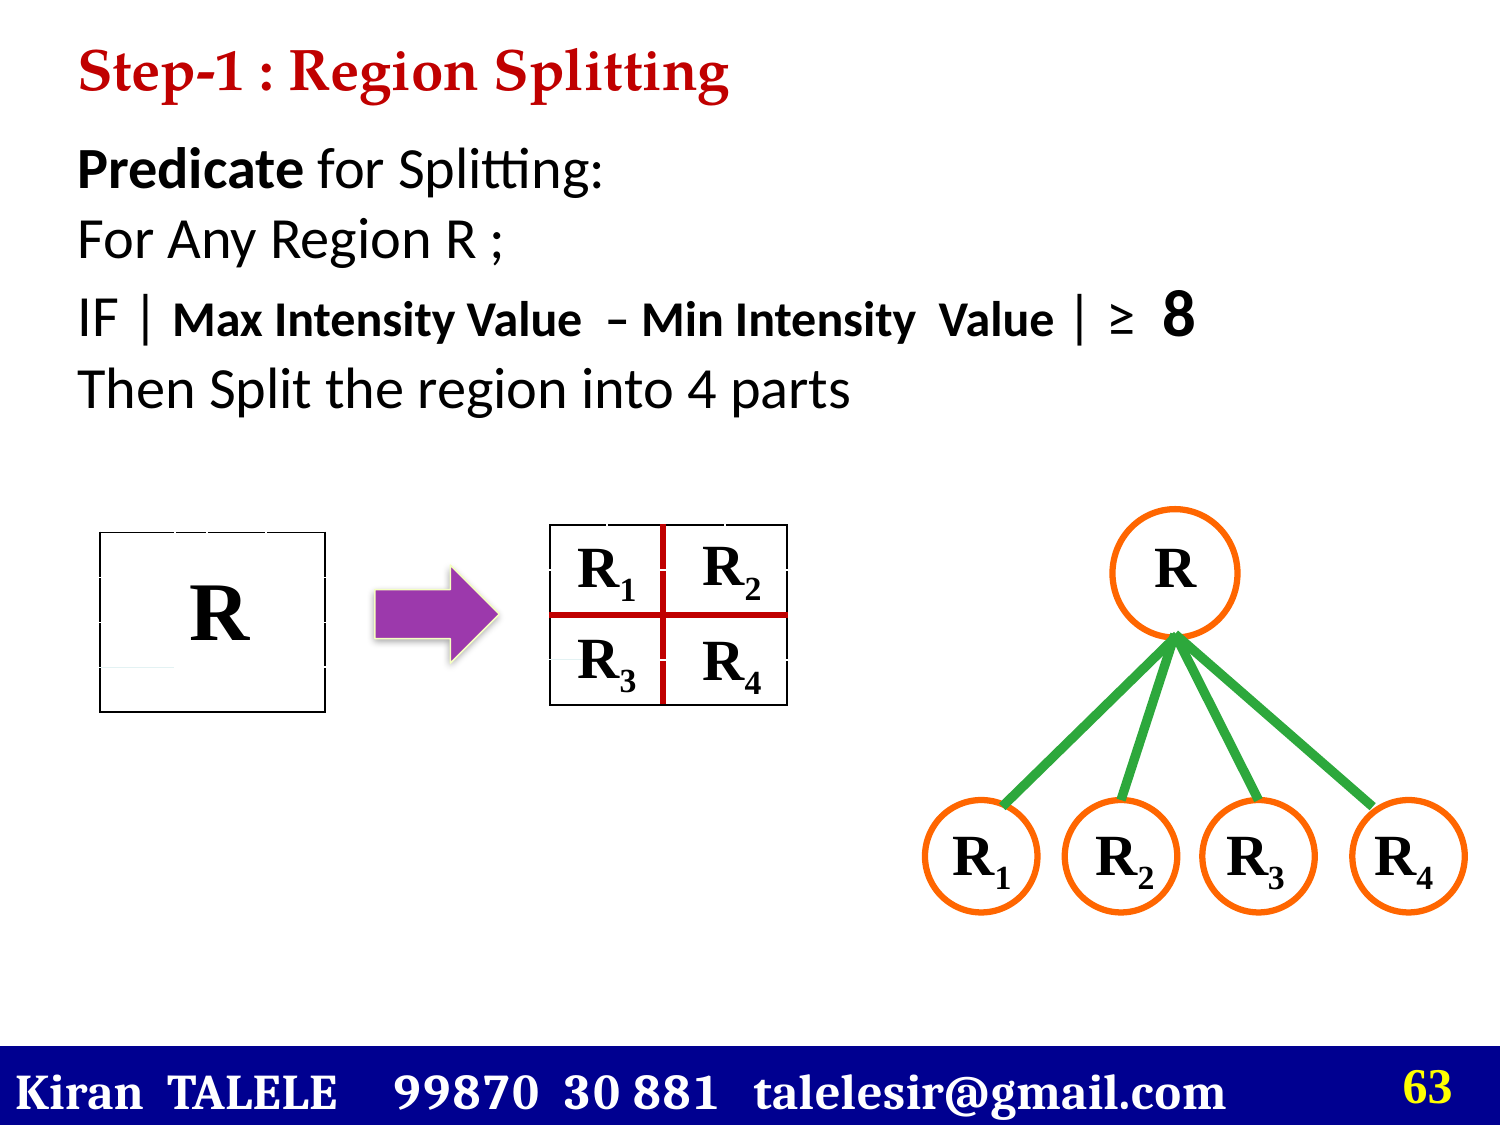

Step-1 : Region Splitting
Predicate for Splitting:
For Any Region R ;
IF | Max Intensity Value  – Min Intensity  Value | ≥  8
Then Split the region into 4 parts

R

R2
R1
|  |  |  |  |
| --- | --- | --- | --- |
|  |  |  |  |
|  |  |  |  |
|  |  |  |  |
|  |  |  |  |
| --- | --- | --- | --- |
|  |  |  |  |
|  |  |  |  |
|  |  |  |  |
R

R3
R4
R1                R2             R3                 R4
Kiran  TALELE     99870  30 881   talelesir@gmail.com
63